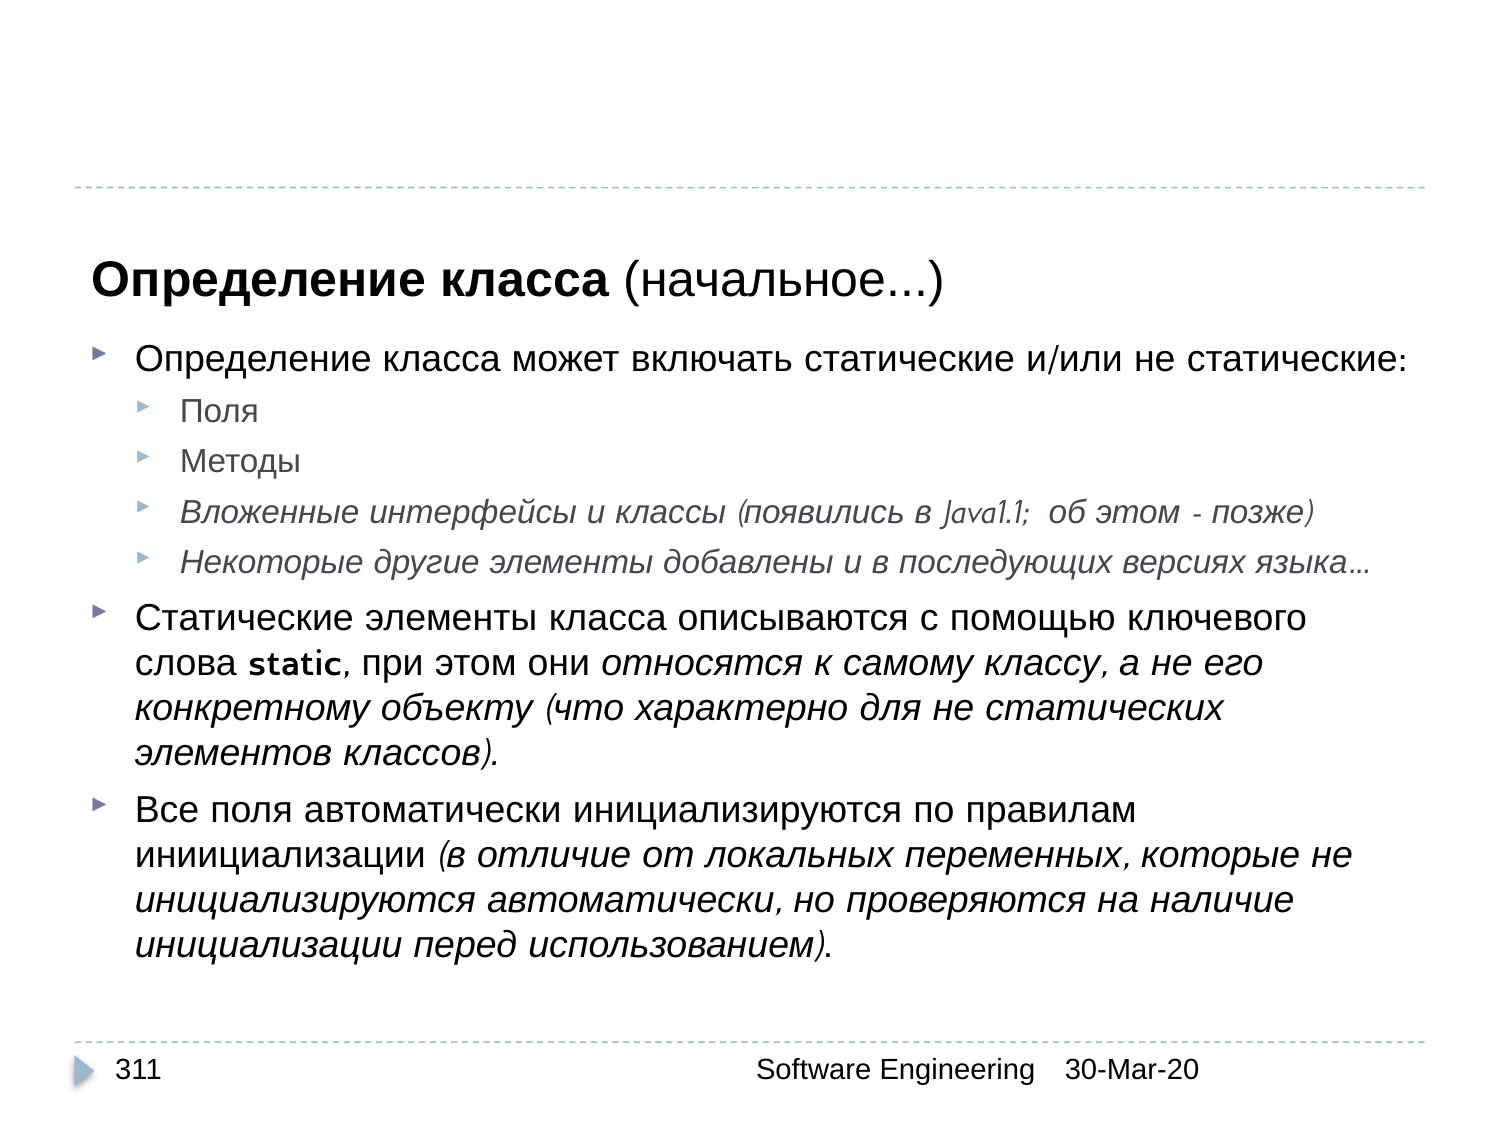

# Определение класса (начальное...)
Определение класса может включать статические и/или не статические:
Поля
Методы
Вложенные интерфейсы и классы (появились в Java1.1;  об этом - позже)
Некоторые другие элементы добавлены и в последующих версиях языка...
Статические элементы класса описываются с помощью ключевого слова static, при этом они относятся к самому классу, а не его конкретному объекту (что характерно для не статических элементов классов).
Все поля автоматически инициализируются по правилам иниициализации (в отличие от локальных переменных, которые не инициализируются автоматически, но проверяются на наличие инициализации перед использованием).

311
Software Engineering
30-Mar-20